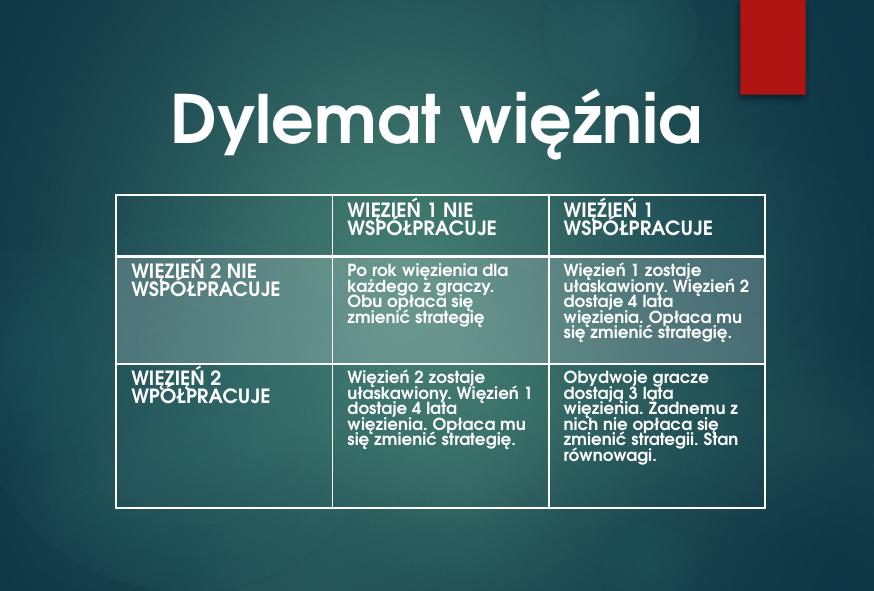

Dylemat więźnia

|  | WIĘZIEŃ 1 NIE WSPÓŁPRACUJE | WIĘŹIEŃ 1 WSPÓŁPRACUJE |
| --- | --- | --- |
| WIĘZIEŃ 2 NIE WSPÓŁPRACUJE | Po rok więzienia dla każdego z graczy. Obu opłaca się zmienić strategię | Więzień 1 zostaje ułaskawiony. Więzień 2 dostaje 4 lata więzienia. Opłaca mu się zmienić strategię. |
| WIĘZIĘŃ 2 WPÓŁPRACUJE | Więzień 2 zostaje ułaskawiony. Więzień 1 dostaje 4 lata więzienia. Opłaca mu się zmienić strategię. | Obydwoje gracze dostają 3 lata więzienia. Żadnemu z nich nie opłaca się zmienić strategii. Stan równowagi. |